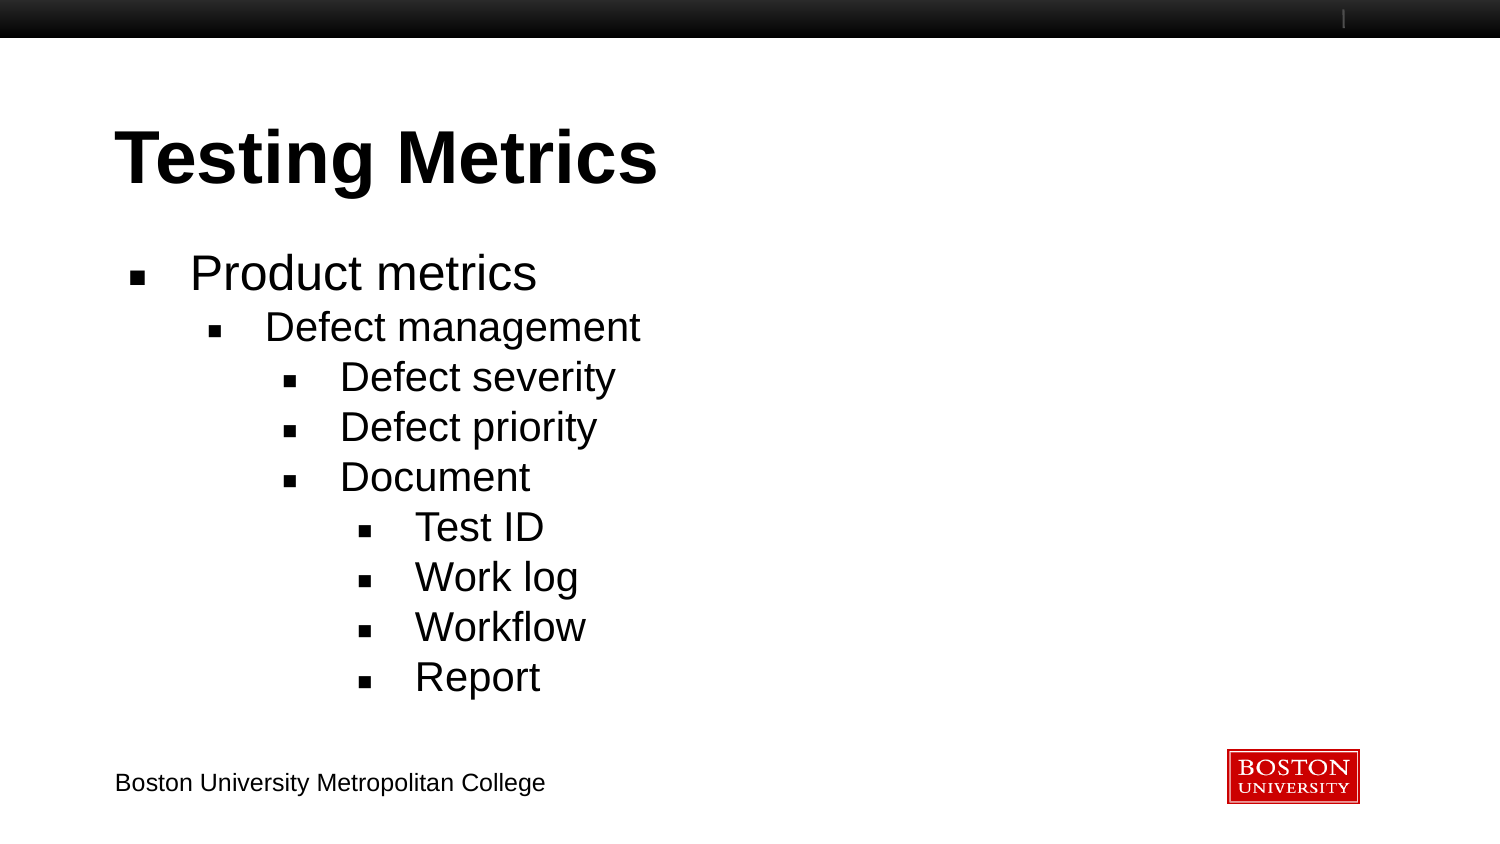

# Testing Metrics
Product metrics
Defect management
Defect severity
Defect priority
Document
Test ID
Work log
Workflow
Report